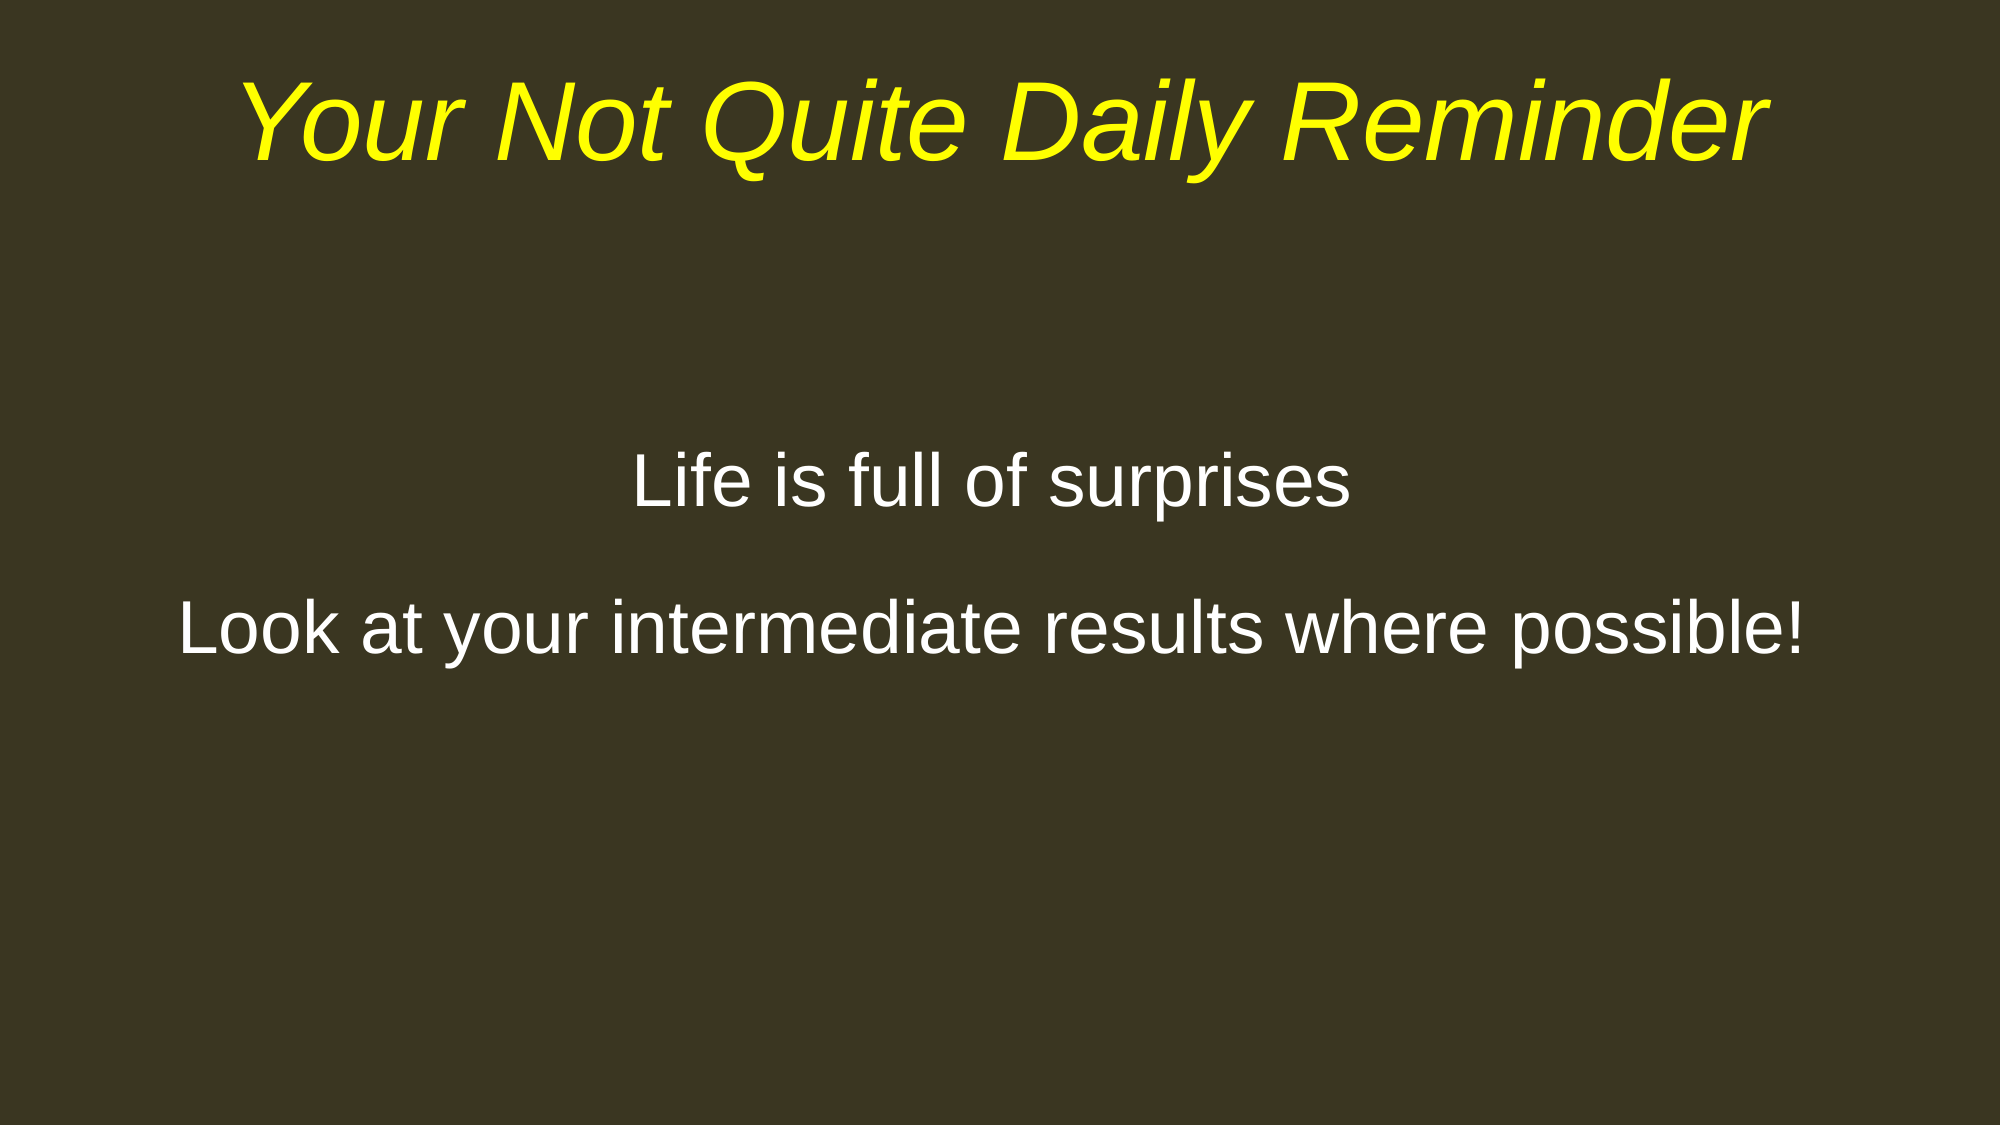

# Your Not Quite Daily Reminder

Life is full of surprises
Look at your intermediate results where possible!